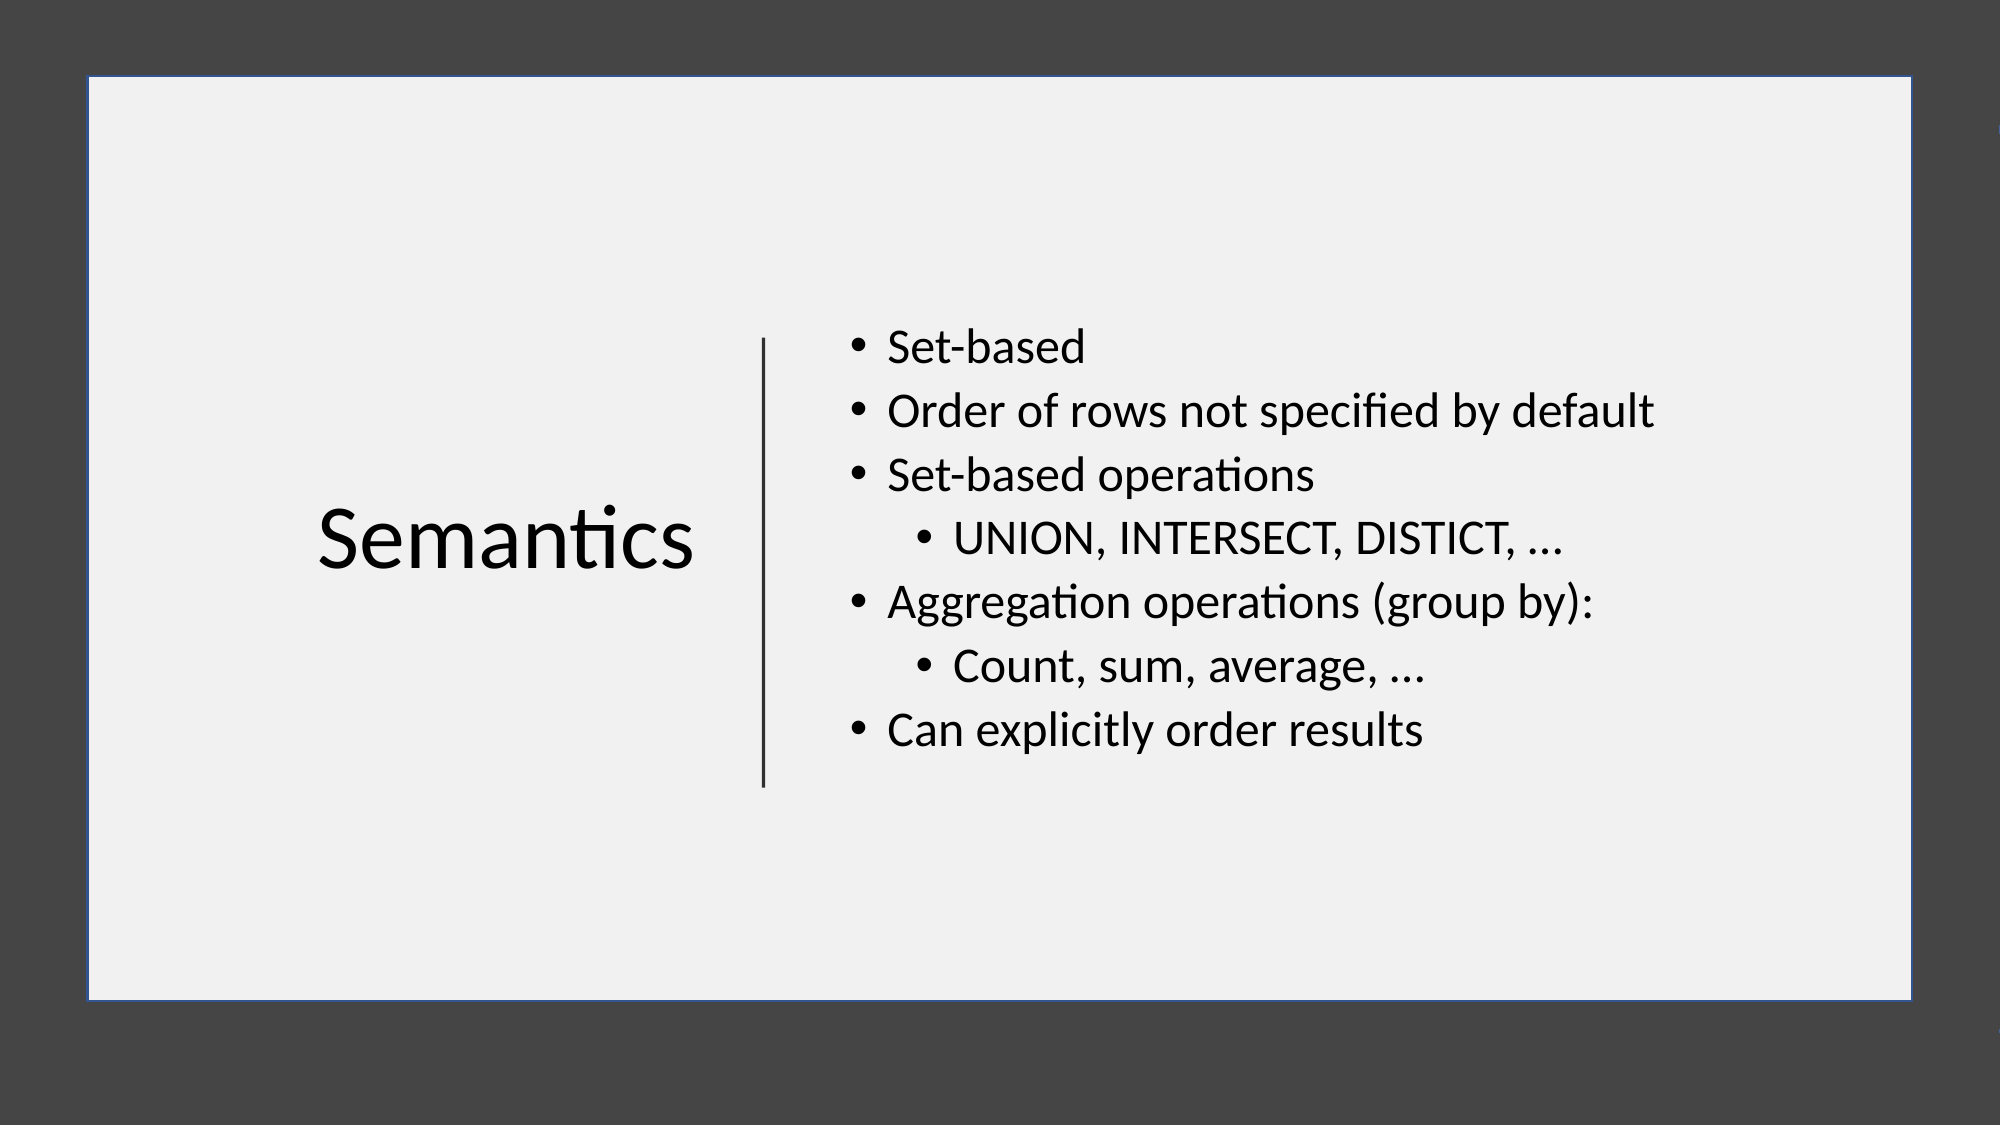

# Semantics
Set-based
Order of rows not specified by default
Set-based operations
UNION, INTERSECT, DISTICT, …
Aggregation operations (group by):
Count, sum, average, …
Can explicitly order results